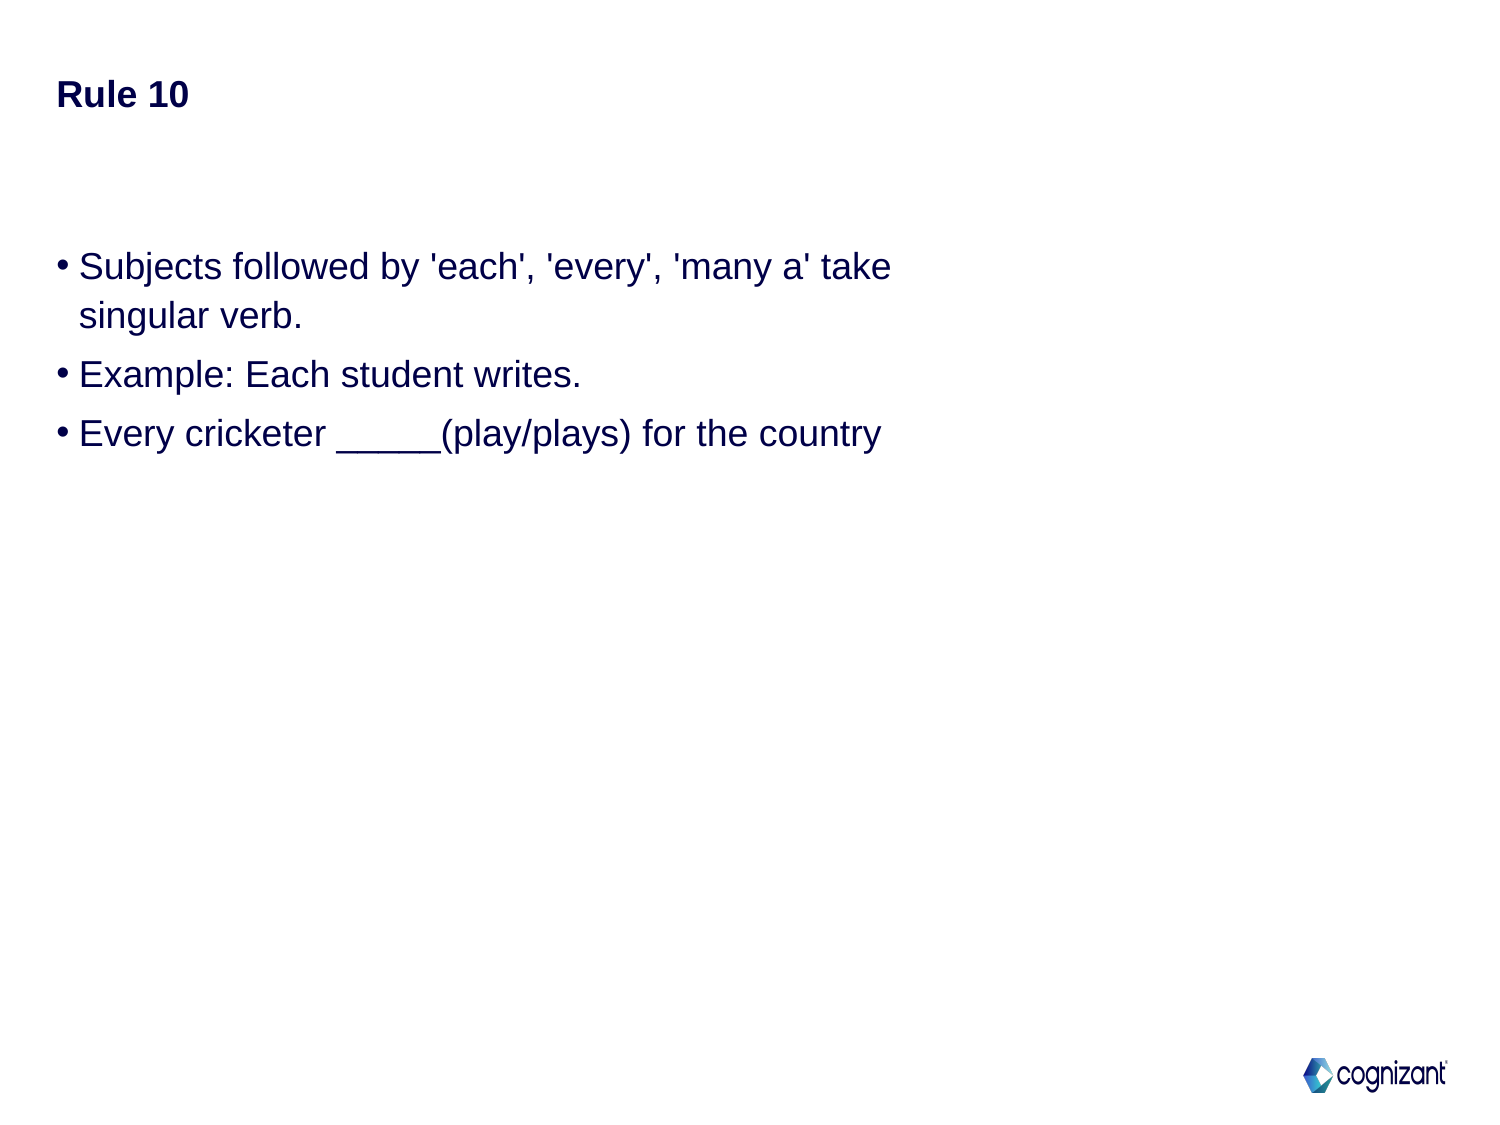

# Rule 10
Subjects followed by 'each', 'every', 'many a' take singular verb.
Example: Each student writes.
Every cricketer _____(play/plays) for the country